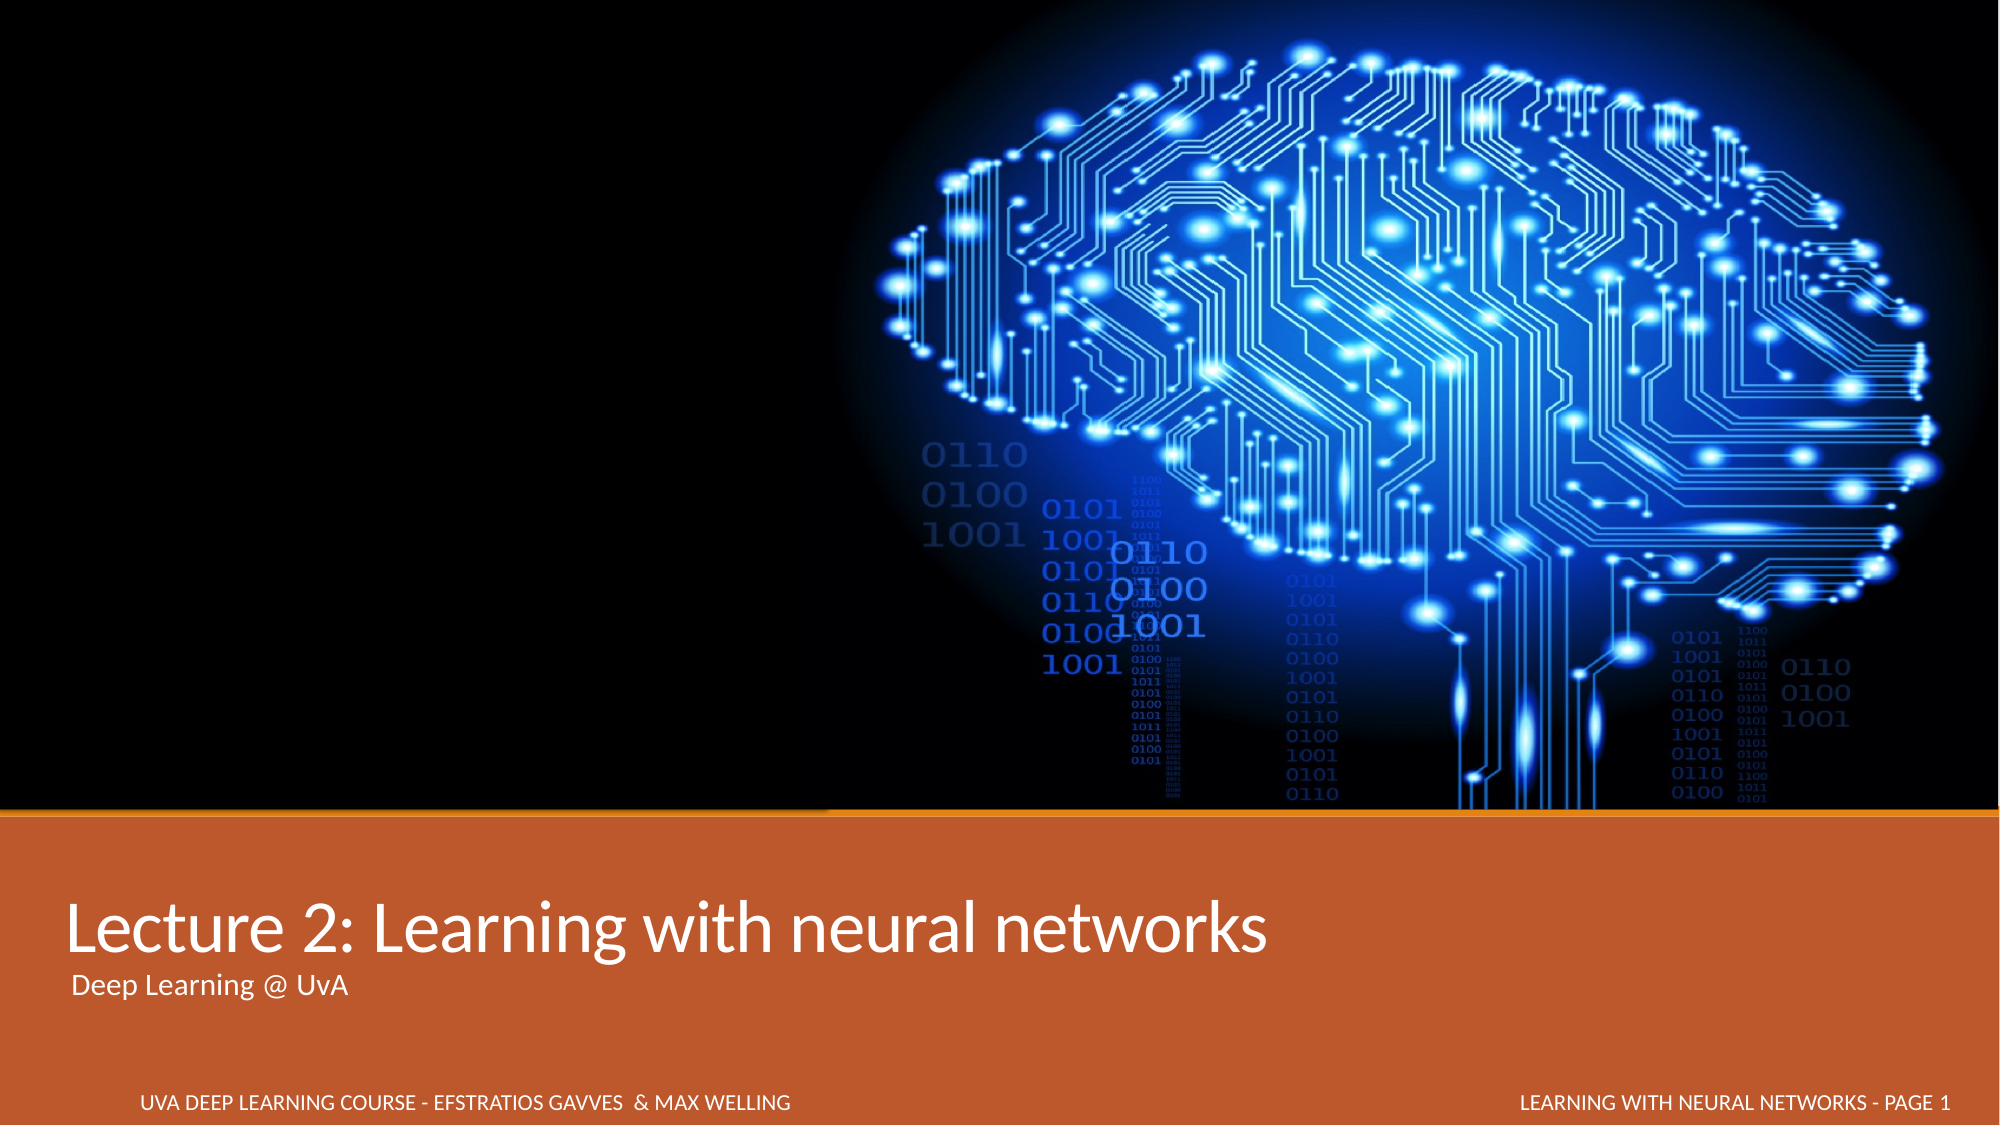

# Lecture 2: Learning with neural networks
Deep Learning @ UvA
LEARNING WITH NEURAL NETWORKS - PAGE 1
UVA Deep Learning COURSE - Efstratios Gavves  & Max Welling